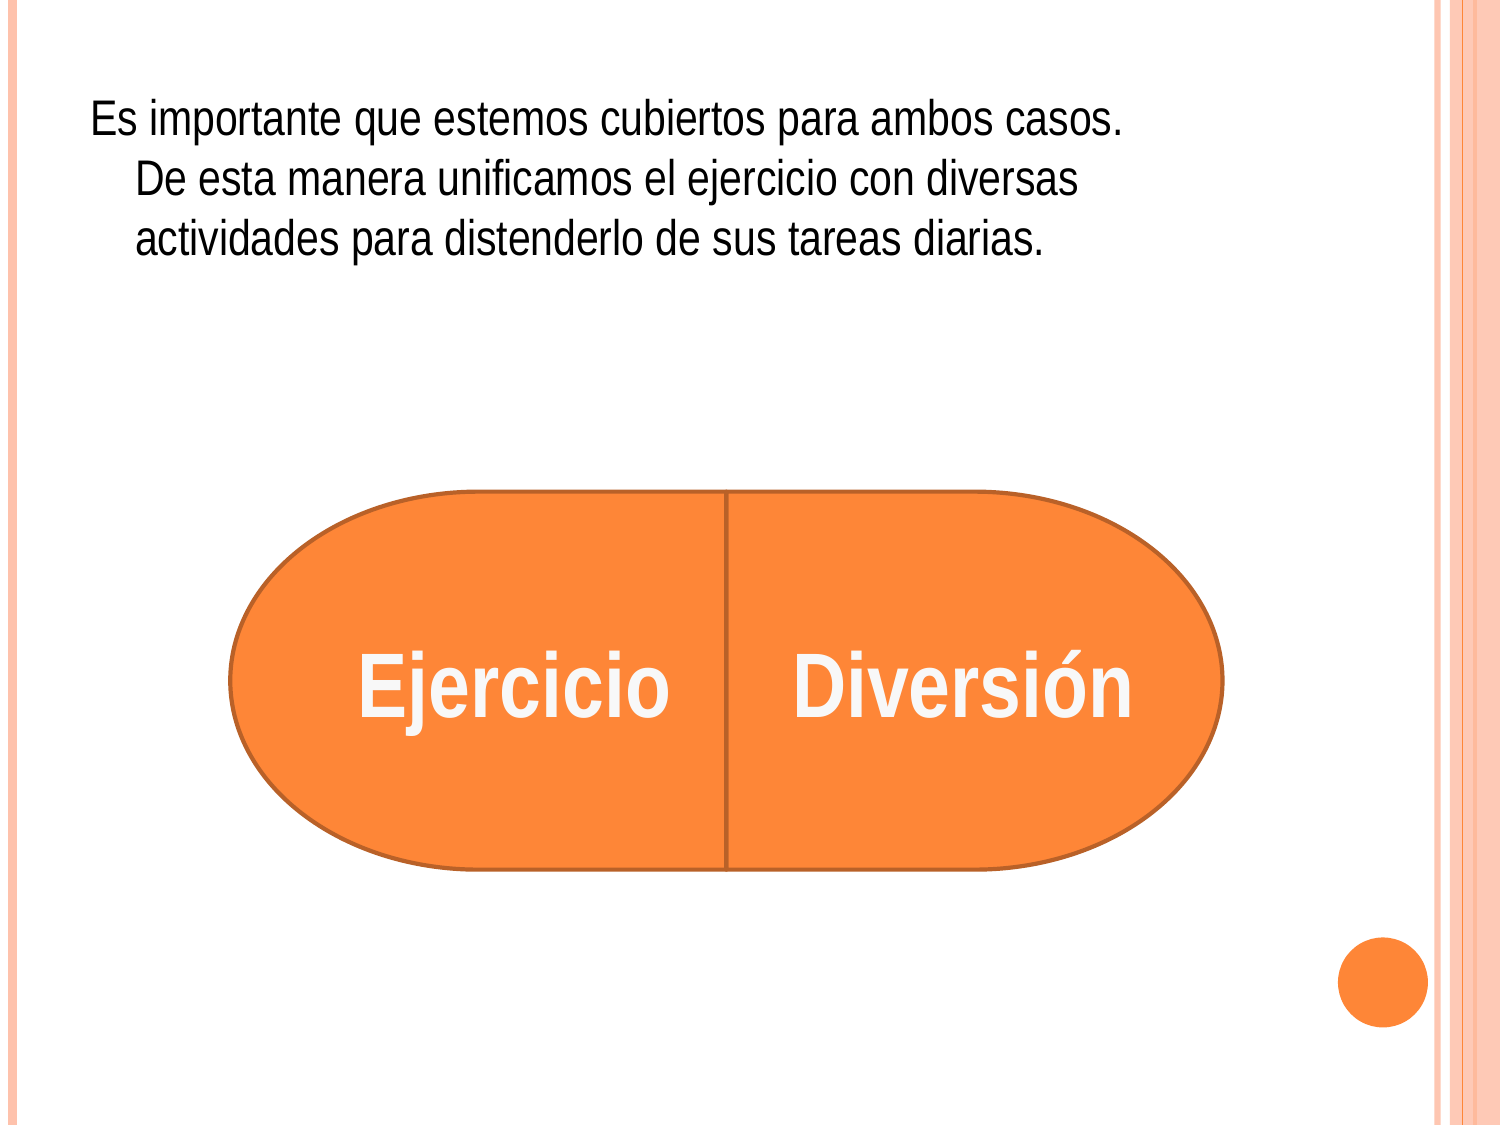

Es importante que estemos cubiertos para ambos casos.
De esta manera unificamos el ejercicio con diversas actividades para distenderlo de sus tareas diarias.
Ejercicio
Diversión